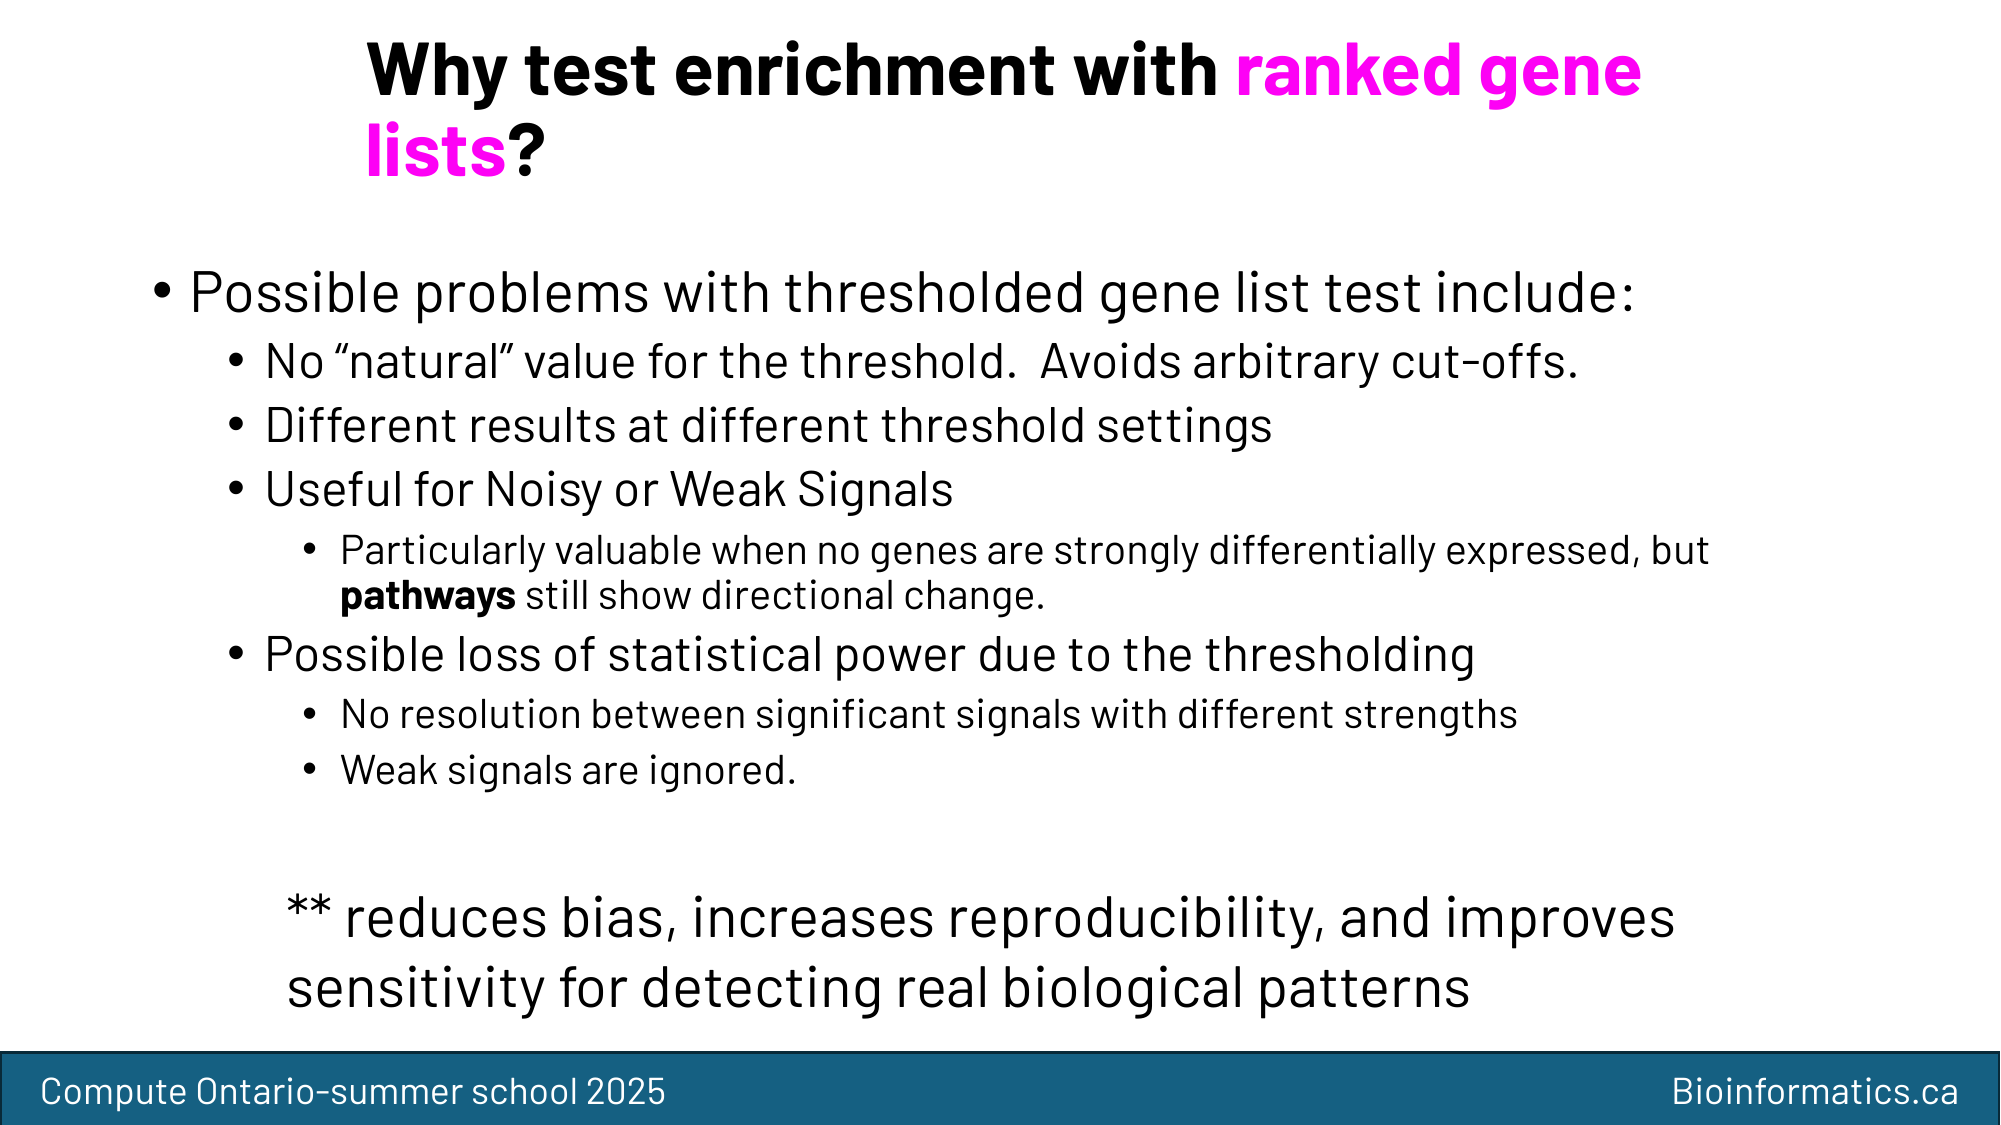

# Why test enrichment with ranked gene lists?
Possible problems with thresholded gene list test include:
No “natural” value for the threshold.  Avoids arbitrary cut-offs.
Different results at different threshold settings
Useful for Noisy or Weak Signals
Particularly valuable when no genes are strongly differentially expressed, but pathways still show directional change.
Possible loss of statistical power due to the thresholding
No resolution between significant signals with different strengths
Weak signals are ignored.
** reduces bias, increases reproducibility, and improves sensitivity for detecting real biological patterns
7
Compute Ontario-summer school 2025                                                                                                                                      Bioinformatics.ca